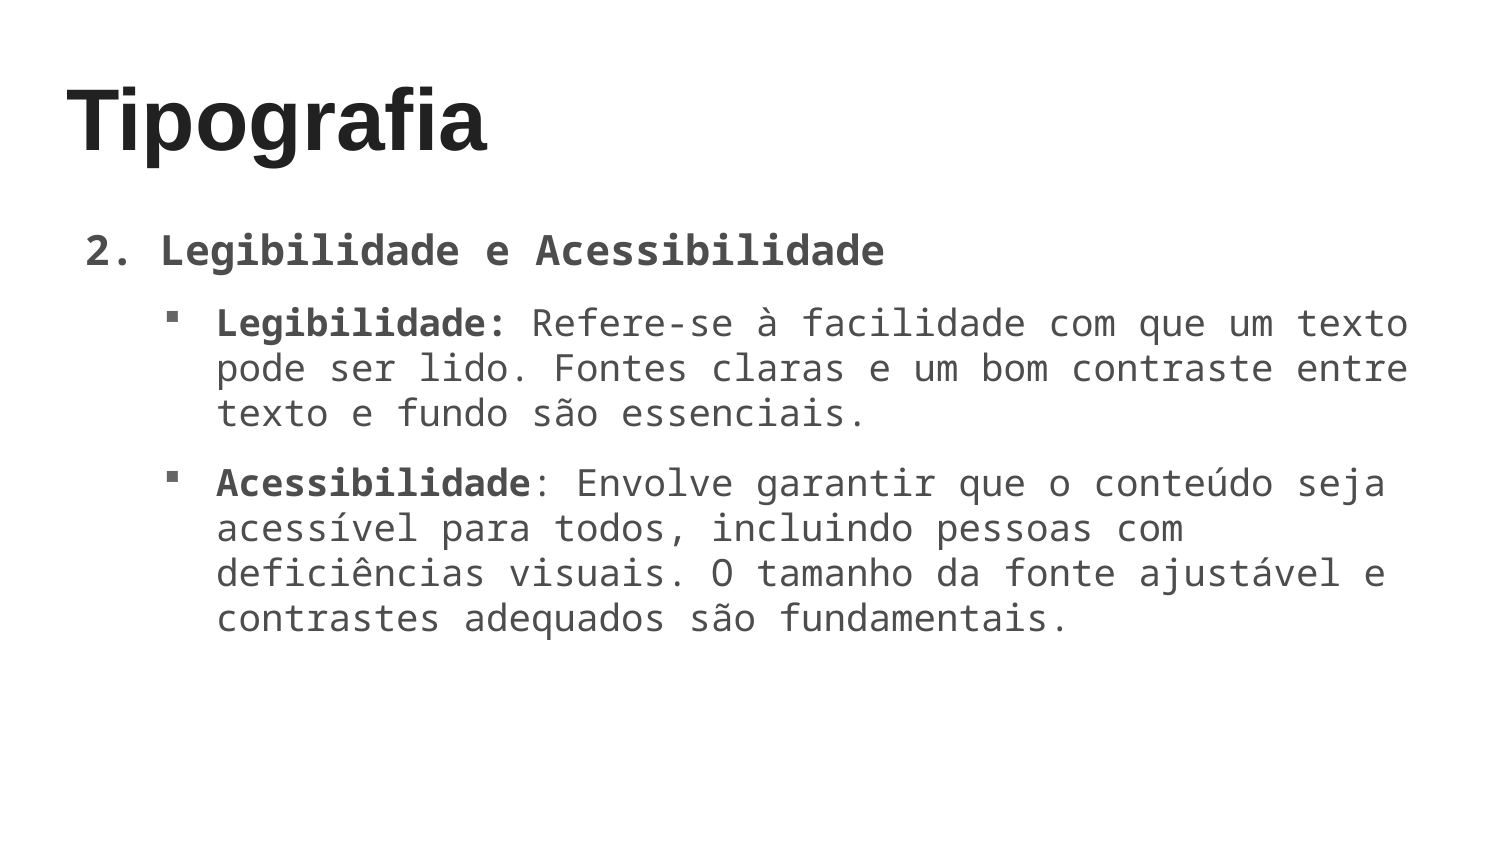

# Tipografia
2. Legibilidade e Acessibilidade
Legibilidade: Refere-se à facilidade com que um texto pode ser lido. Fontes claras e um bom contraste entre texto e fundo são essenciais.
Acessibilidade: Envolve garantir que o conteúdo seja acessível para todos, incluindo pessoas com deficiências visuais. O tamanho da fonte ajustável e contrastes adequados são fundamentais.